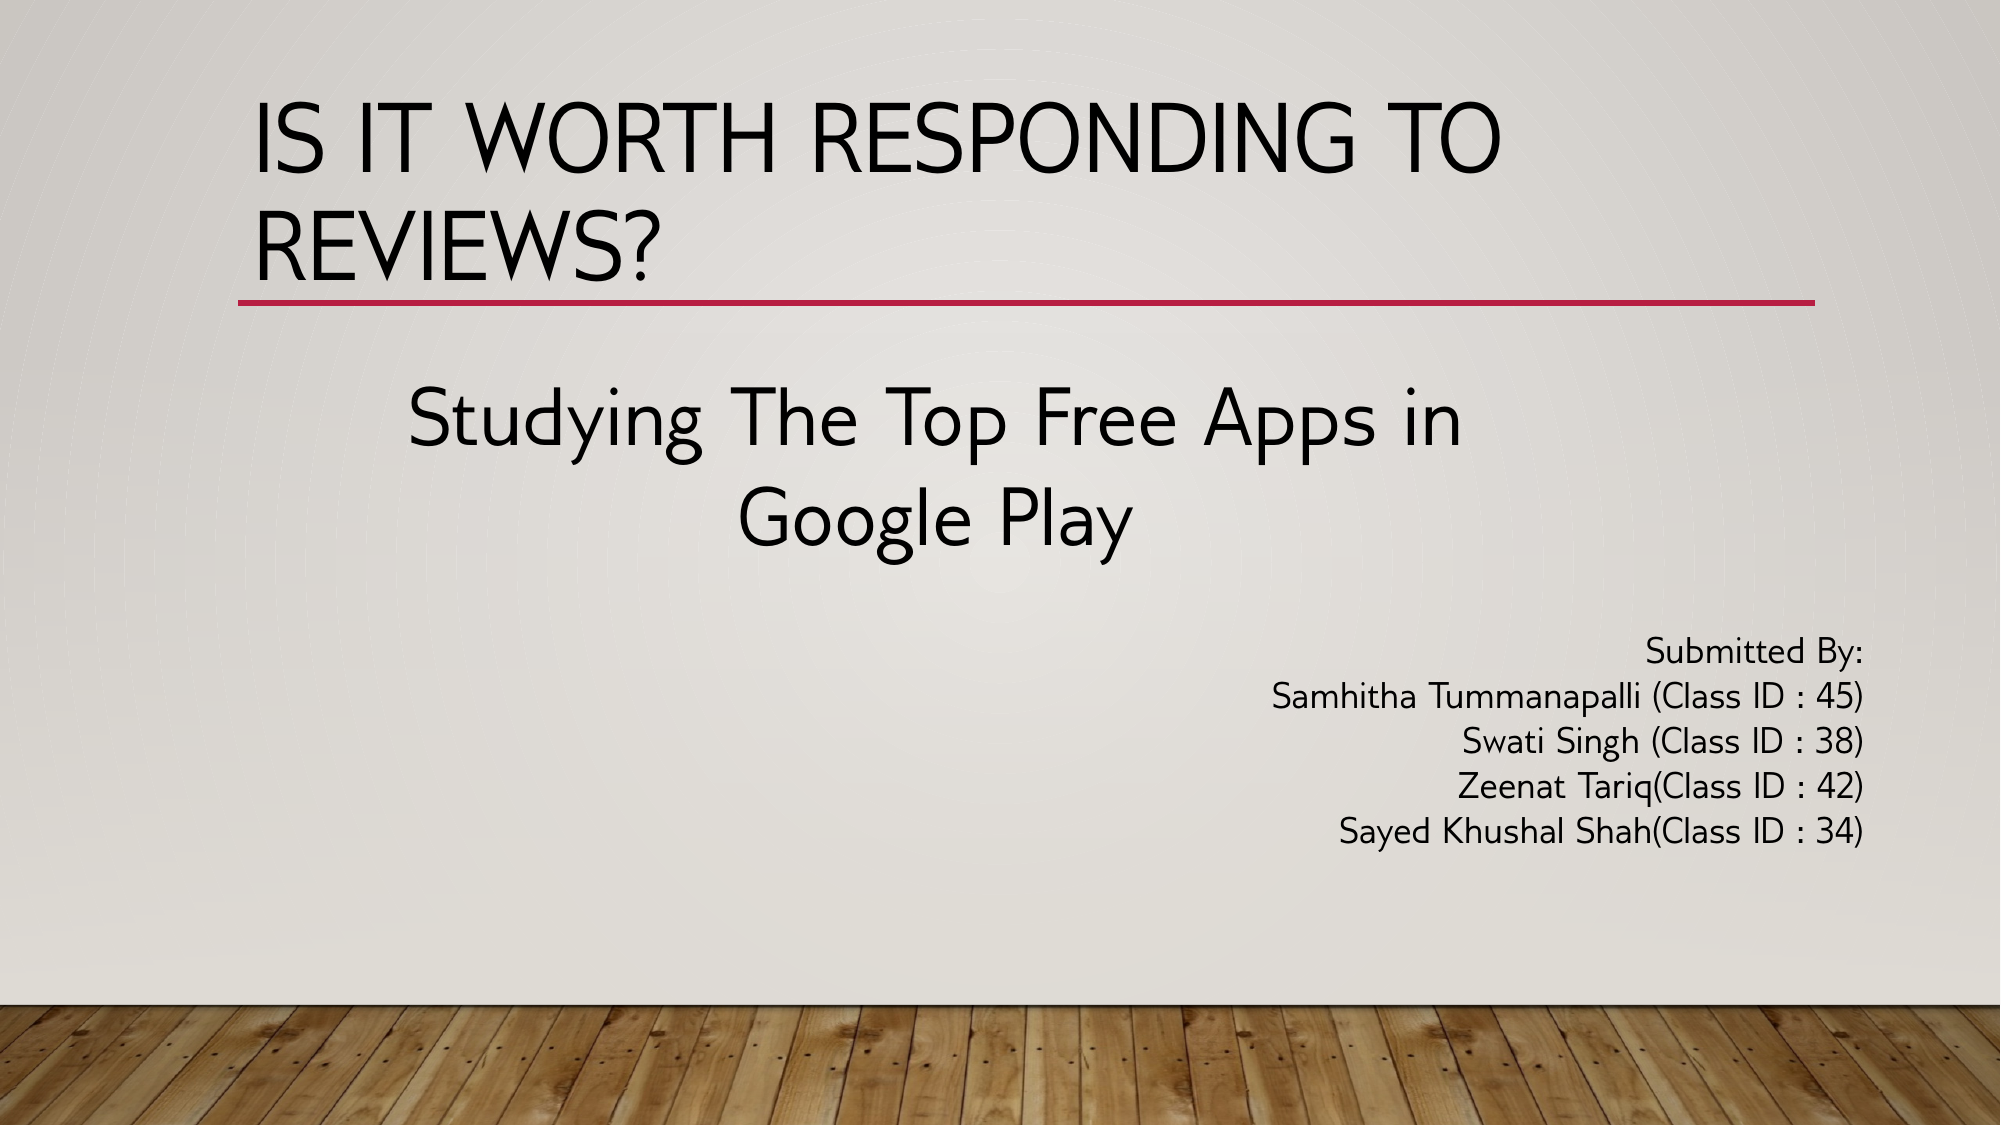

# IS IT WORTH RESPONDING TO REVIEWS?
Studying The Top Free Apps in Google Play
Submitted By:
Samhitha Tummanapalli (Class ID : 45)
Swati Singh (Class ID : 38)
Zeenat Tariq(Class ID : 42)
Sayed Khushal Shah(Class ID : 34)